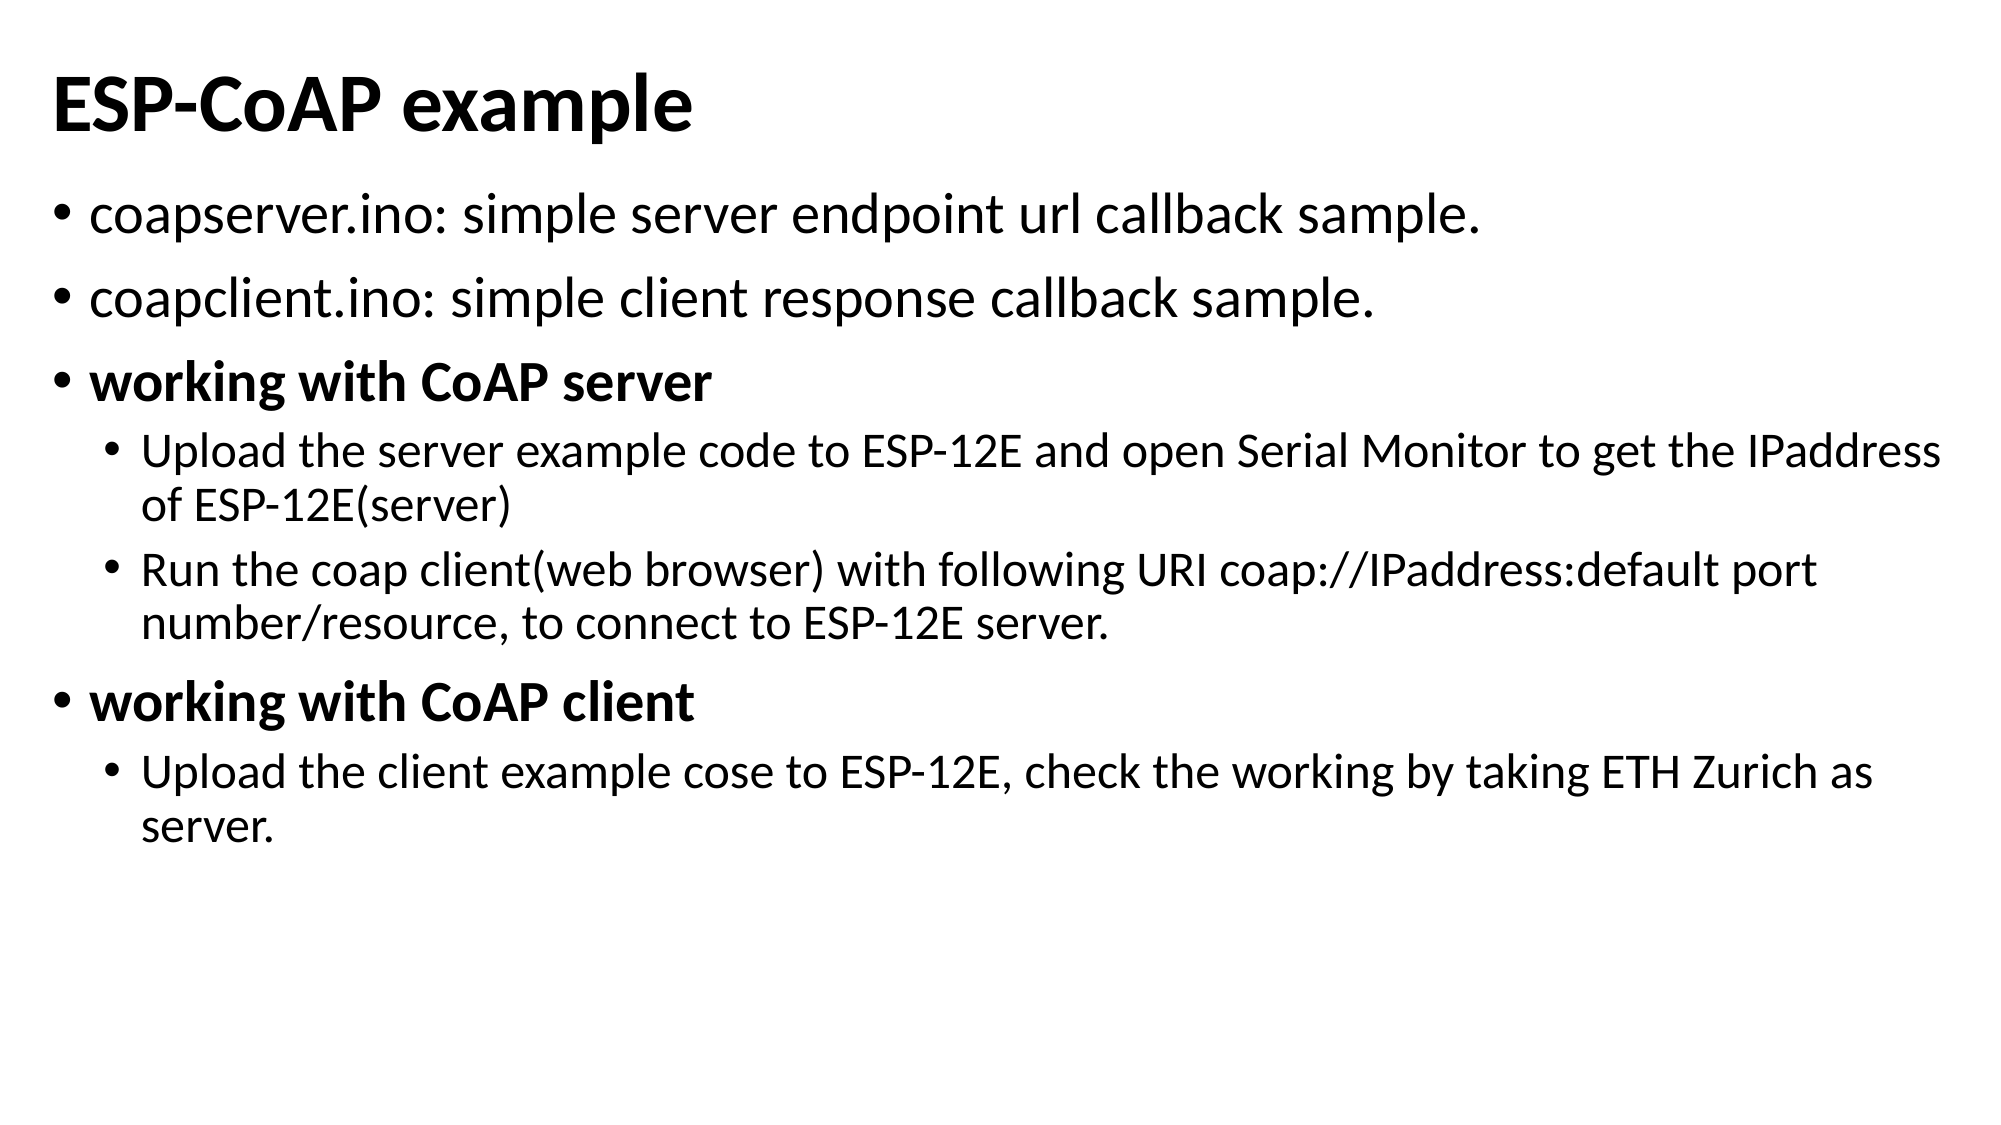

# ESP-CoAP example
coapserver.ino: simple server endpoint url callback sample.
coapclient.ino: simple client response callback sample.
working with CoAP server
Upload the server example code to ESP-12E and open Serial Monitor to get the IPaddress of ESP-12E(server)
Run the coap client(web browser) with following URI coap://IPaddress:default port number/resource, to connect to ESP-12E server.
working with CoAP client
Upload the client example cose to ESP-12E, check the working by taking ETH Zurich as server.